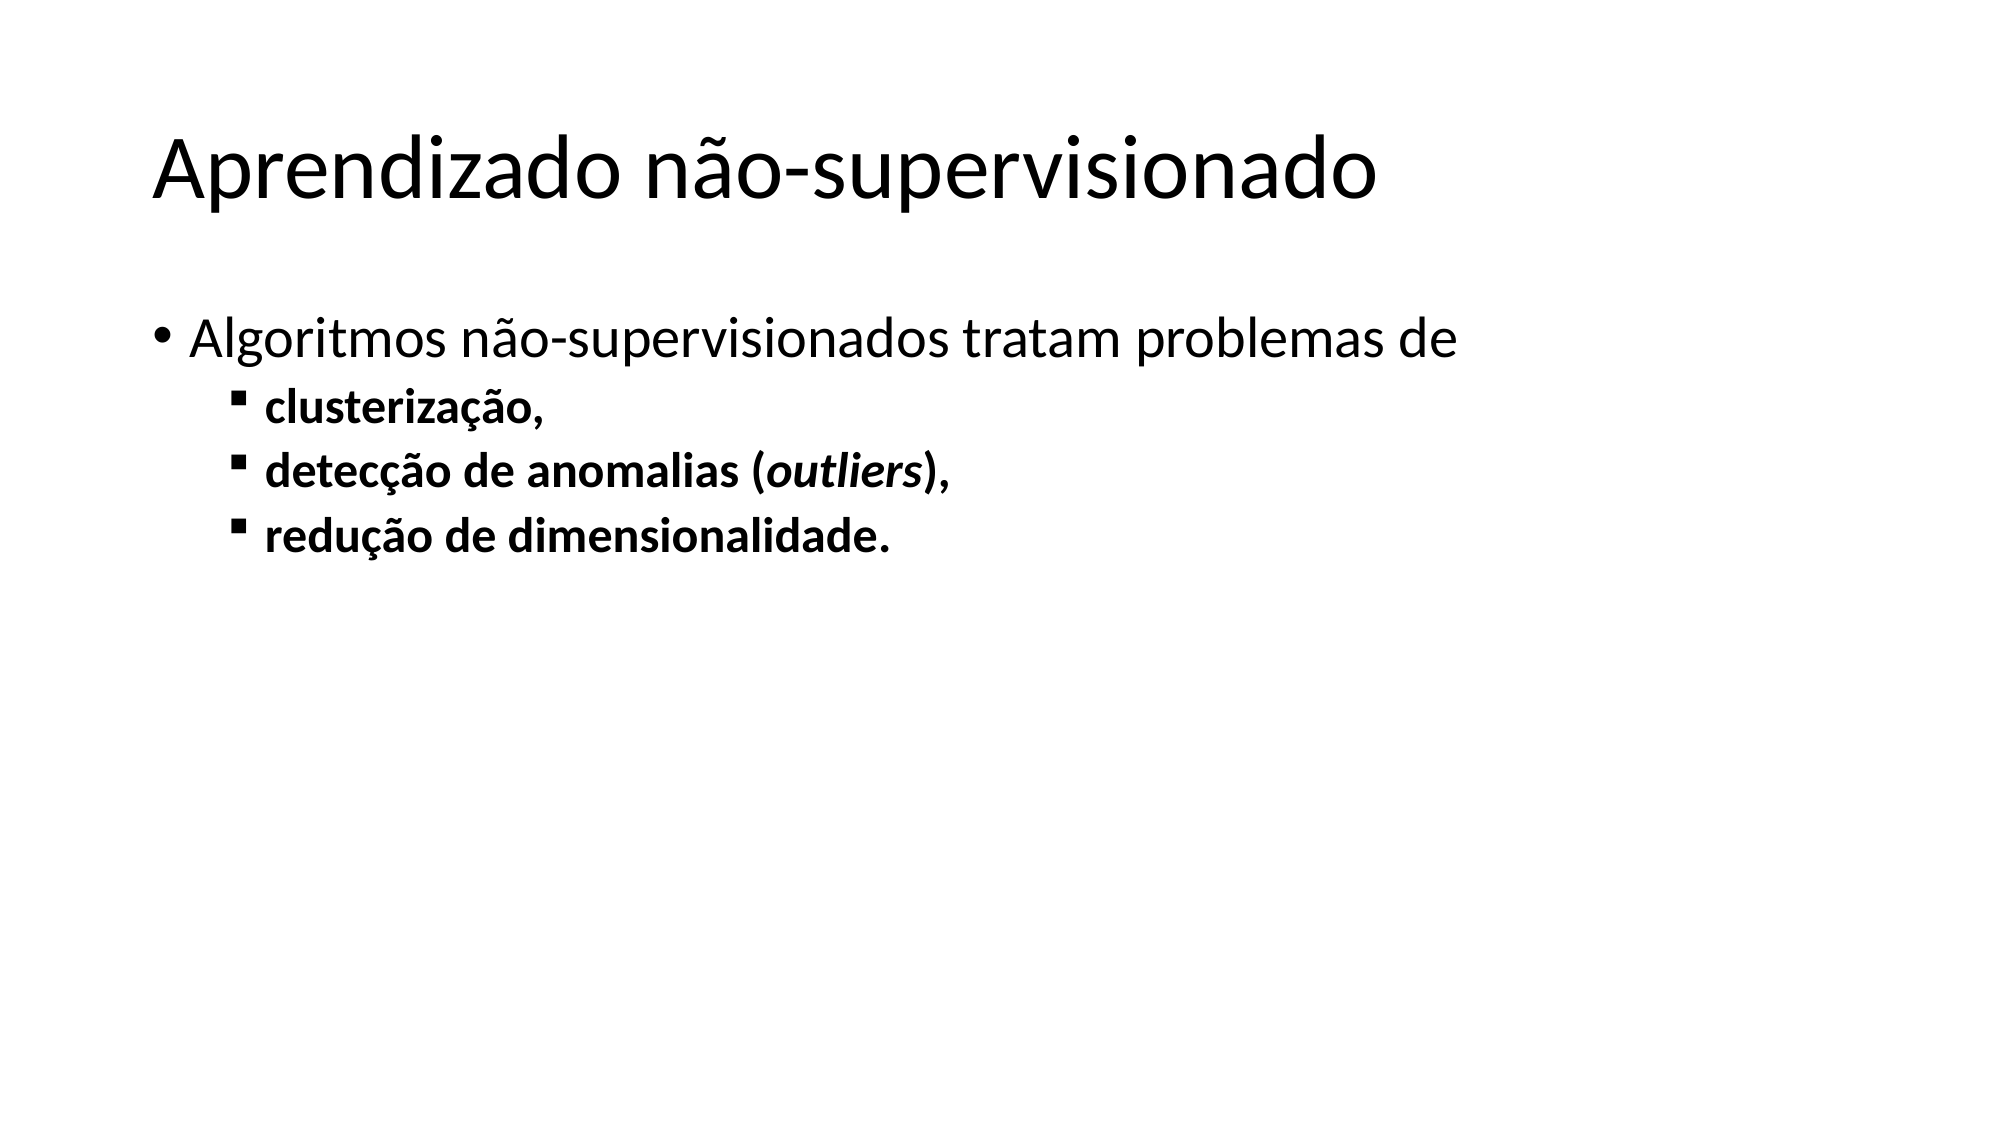

# Aprendizado não-supervisionado
Algoritmos não-supervisionados tratam problemas de
clusterização,
detecção de anomalias (outliers),
redução de dimensionalidade.